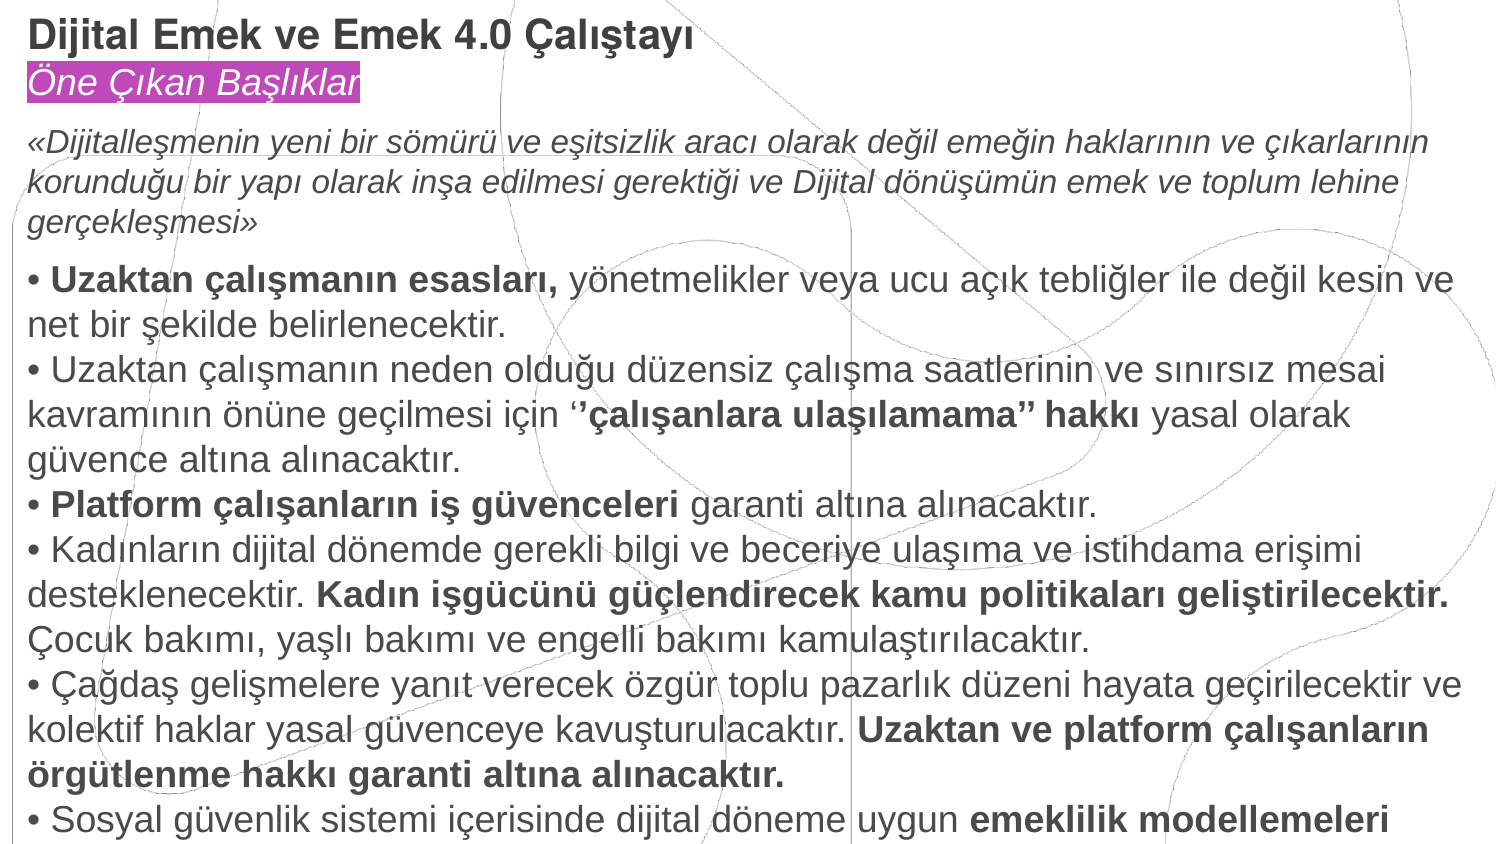

Dijital Emek ve Emek 4.0 Çalıştayı
Öne Çıkan Başlıklar

«Dijitalleşmenin yeni bir sömürü ve eşitsizlik aracı olarak değil emeğin haklarının ve çıkarlarının korunduğu bir yapı olarak inşa edilmesi gerektiği ve Dijital dönüşümün emek ve toplum lehine gerçekleşmesi»

• Uzaktan çalışmanın esasları, yönetmelikler veya ucu açık tebliğler ile değil kesin ve net bir şekilde belirlenecektir.
• Uzaktan çalışmanın neden olduğu düzensiz çalışma saatlerinin ve sınırsız mesai kavramının önüne geçilmesi için ‘’çalışanlara ulaşılamama’’ hakkı yasal olarak güvence altına alınacaktır.
• Platform çalışanların iş güvenceleri garanti altına alınacaktır.
• Kadınların dijital dönemde gerekli bilgi ve beceriye ulaşıma ve istihdama erişimi desteklenecektir. Kadın işgücünü güçlendirecek kamu politikaları geliştirilecektir. Çocuk bakımı, yaşlı bakımı ve engelli bakımı kamulaştırılacaktır.
• Çağdaş gelişmelere yanıt verecek özgür toplu pazarlık düzeni hayata geçirilecektir ve kolektif haklar yasal güvenceye kavuşturulacaktır. Uzaktan ve platform çalışanların örgütlenme hakkı garanti altına alınacaktır.
• Sosyal güvenlik sistemi içerisinde dijital döneme uygun emeklilik modellemeleri gerçekleştirilecektir.
• Kamu eliyle dijital kooperatifçilik desteklenecektir.